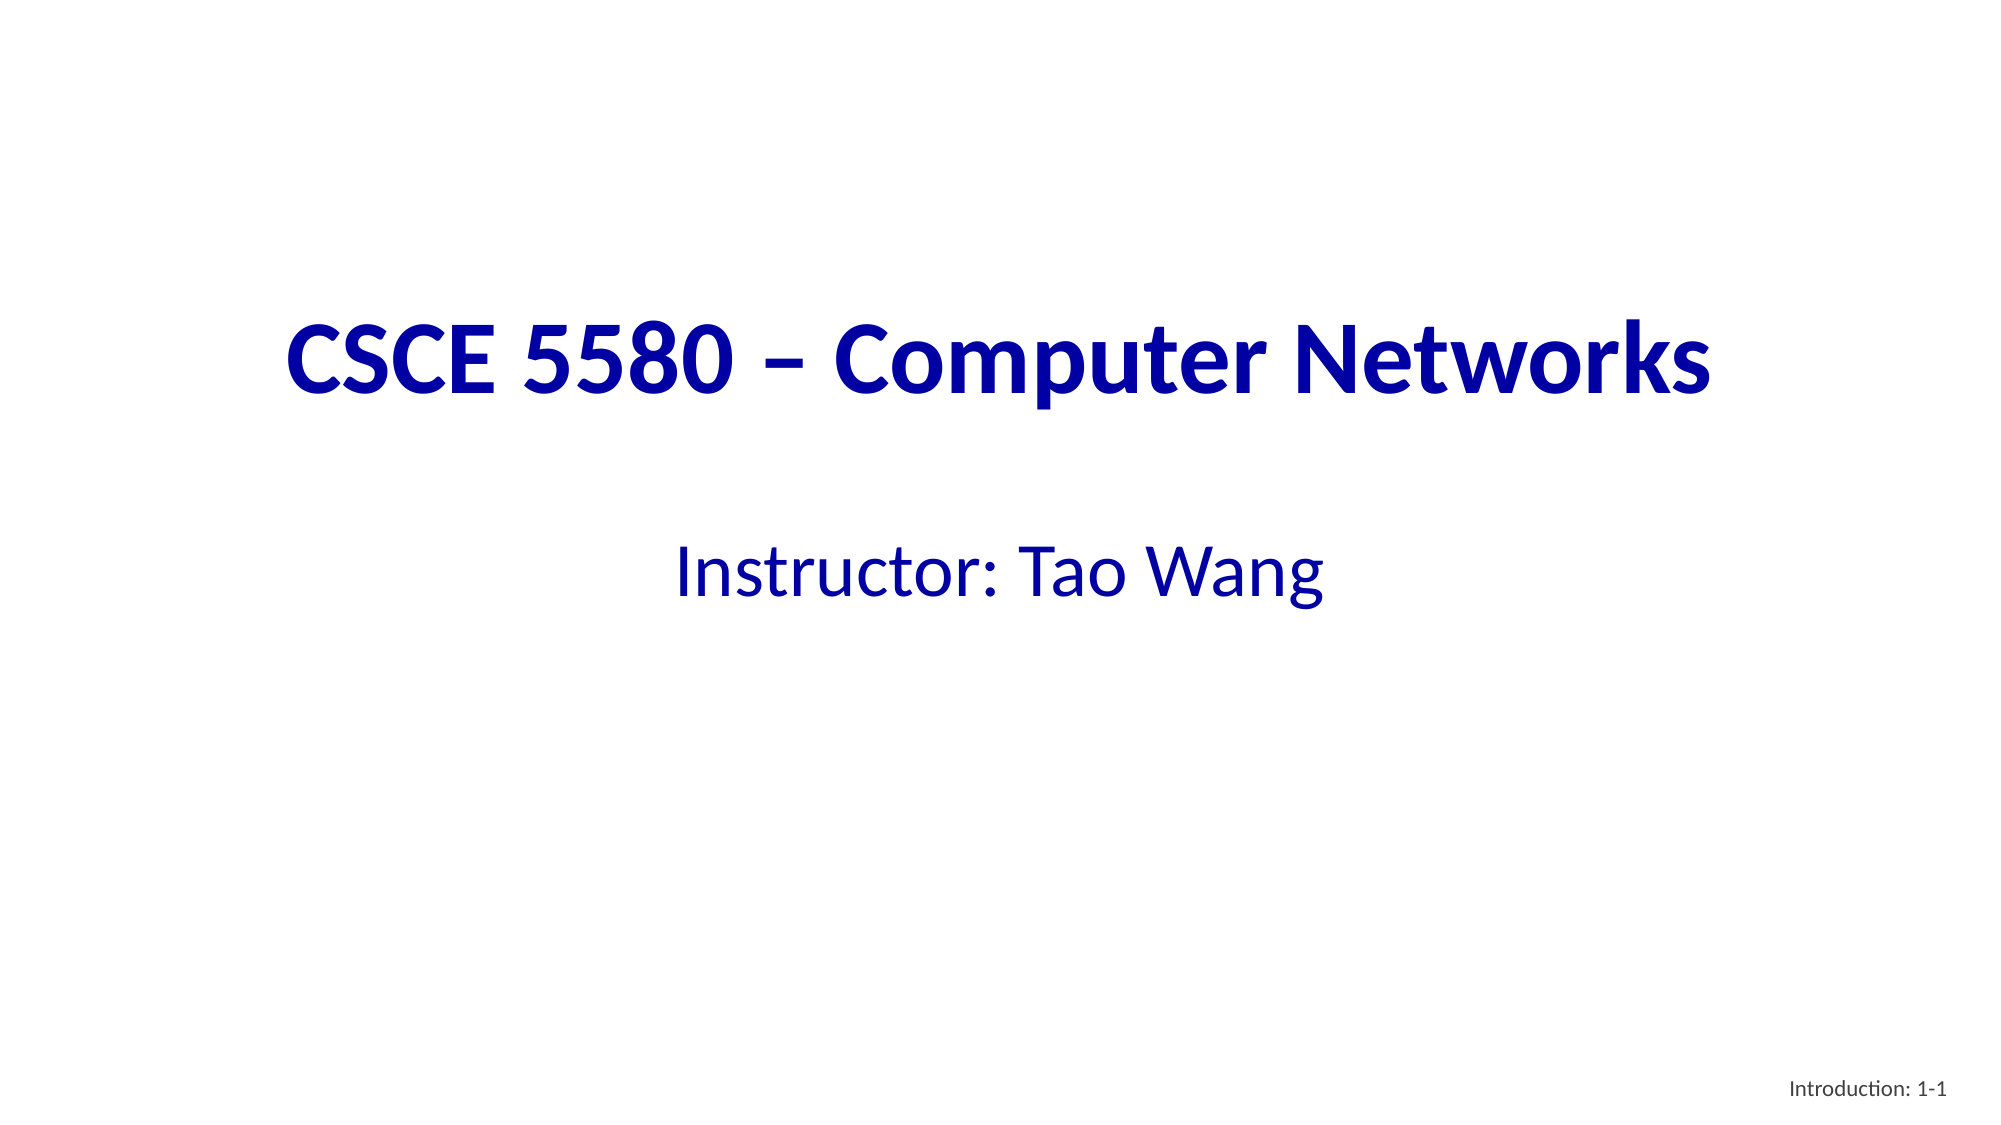

# CSCE 5580 – Computer Networks Instructor: Tao Wang
Introduction: 1-1